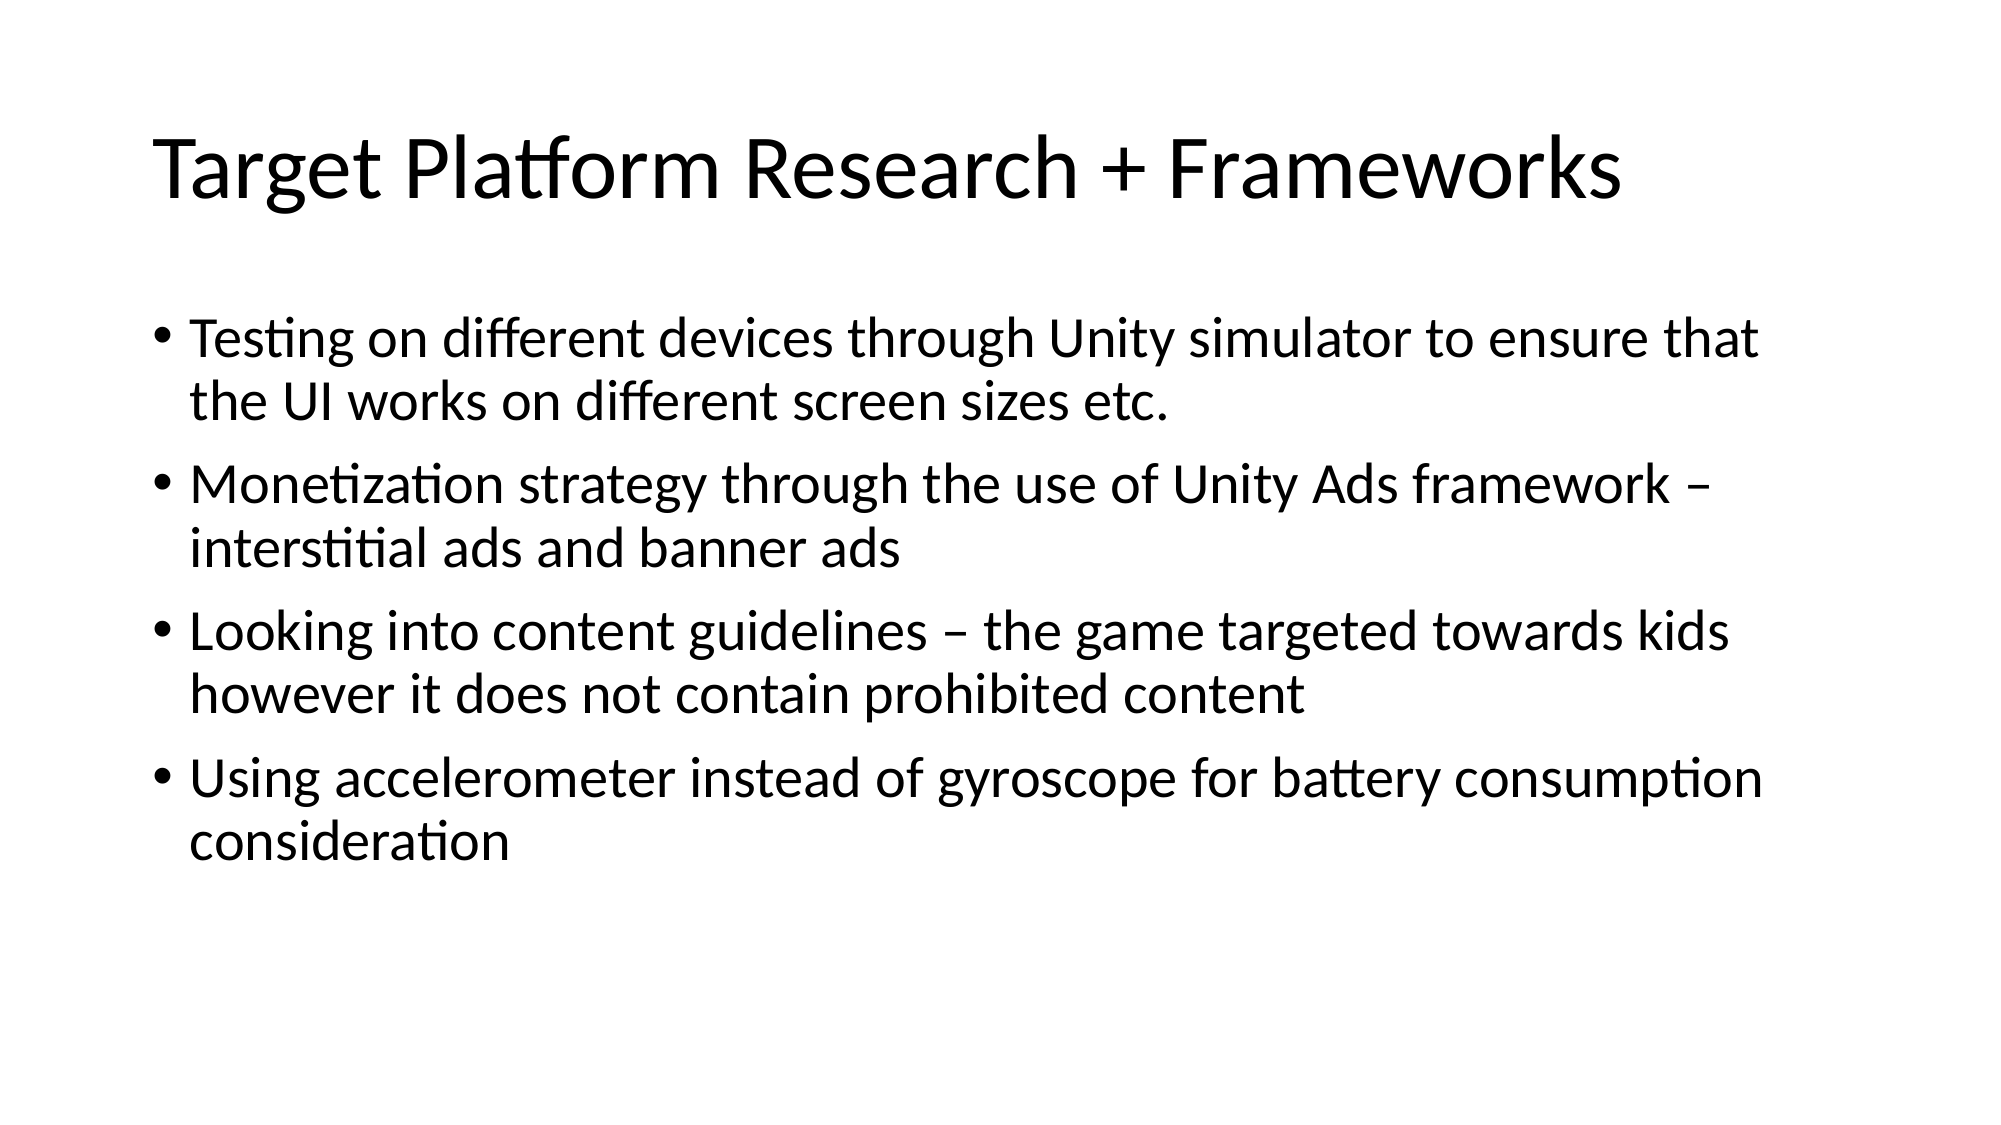

# Target Platform Research + Frameworks
Testing on different devices through Unity simulator to ensure that the UI works on different screen sizes etc.
Monetization strategy through the use of Unity Ads framework – interstitial ads and banner ads
Looking into content guidelines – the game targeted towards kids however it does not contain prohibited content
Using accelerometer instead of gyroscope for battery consumption consideration